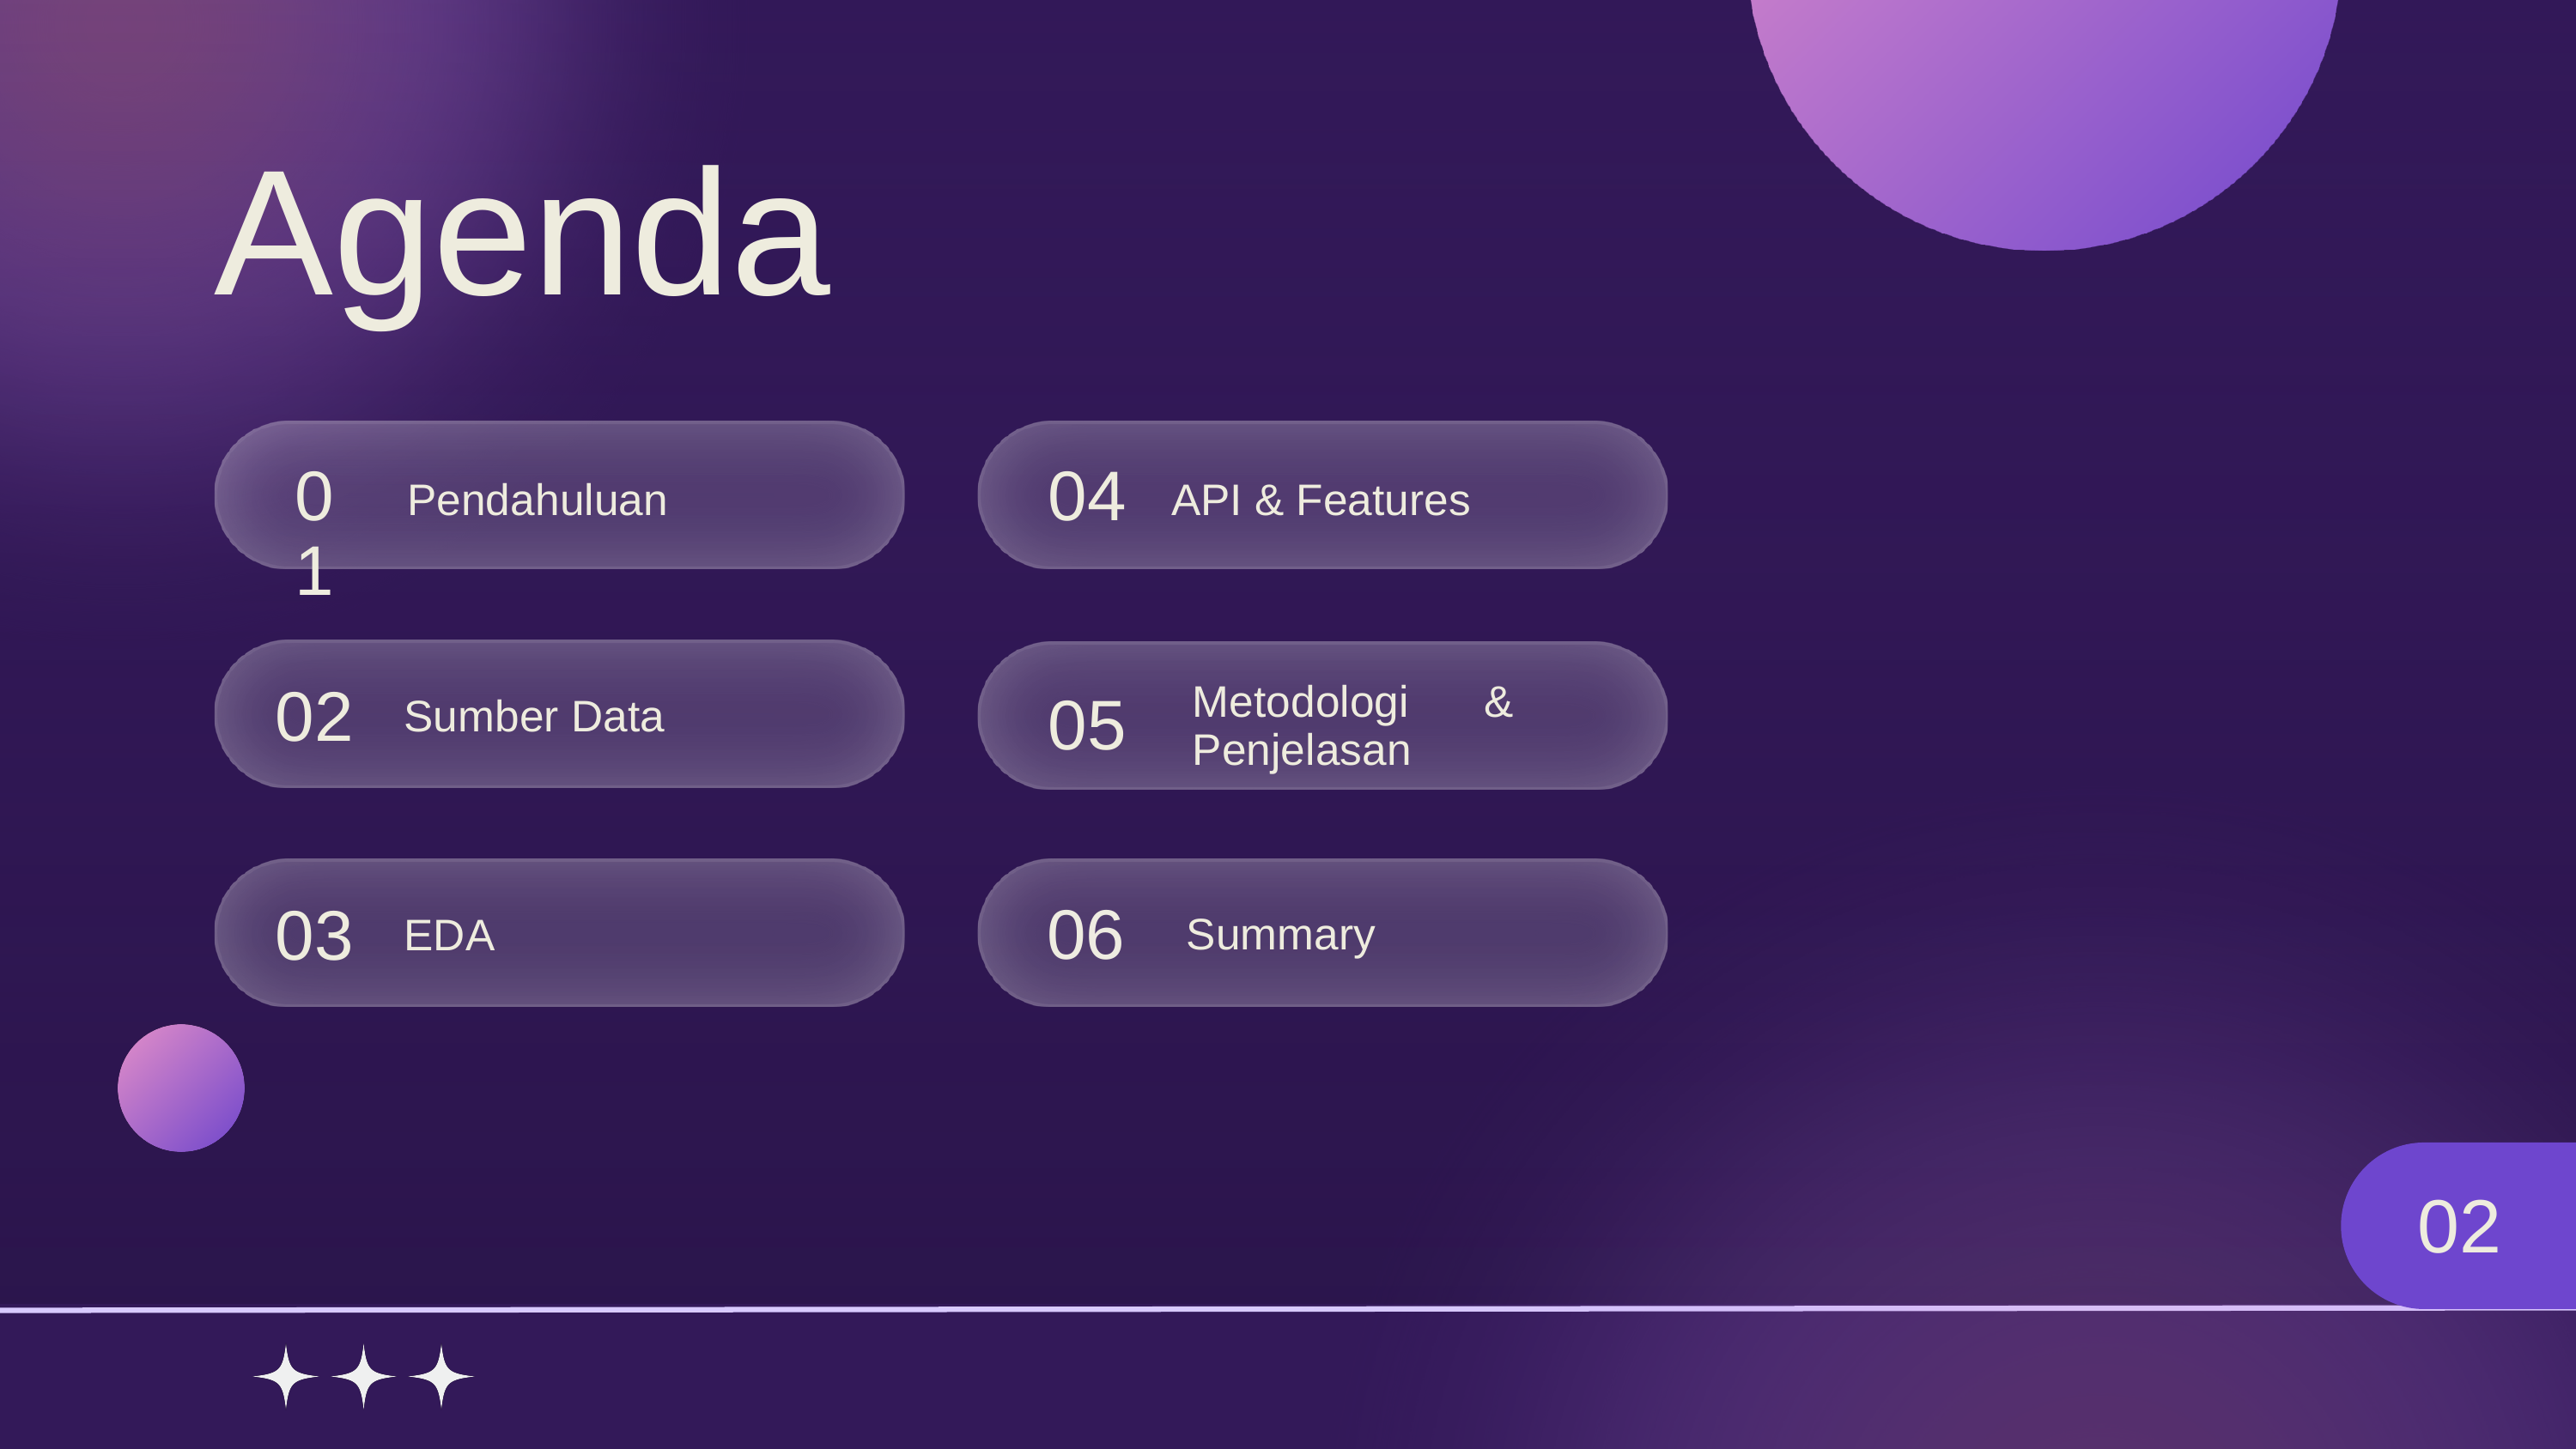

Agenda

01
04
Pendahuluan
API & Features

Metodologi & Penjelasan
02
05
Sumber Data

06
03
Summary
EDA

02